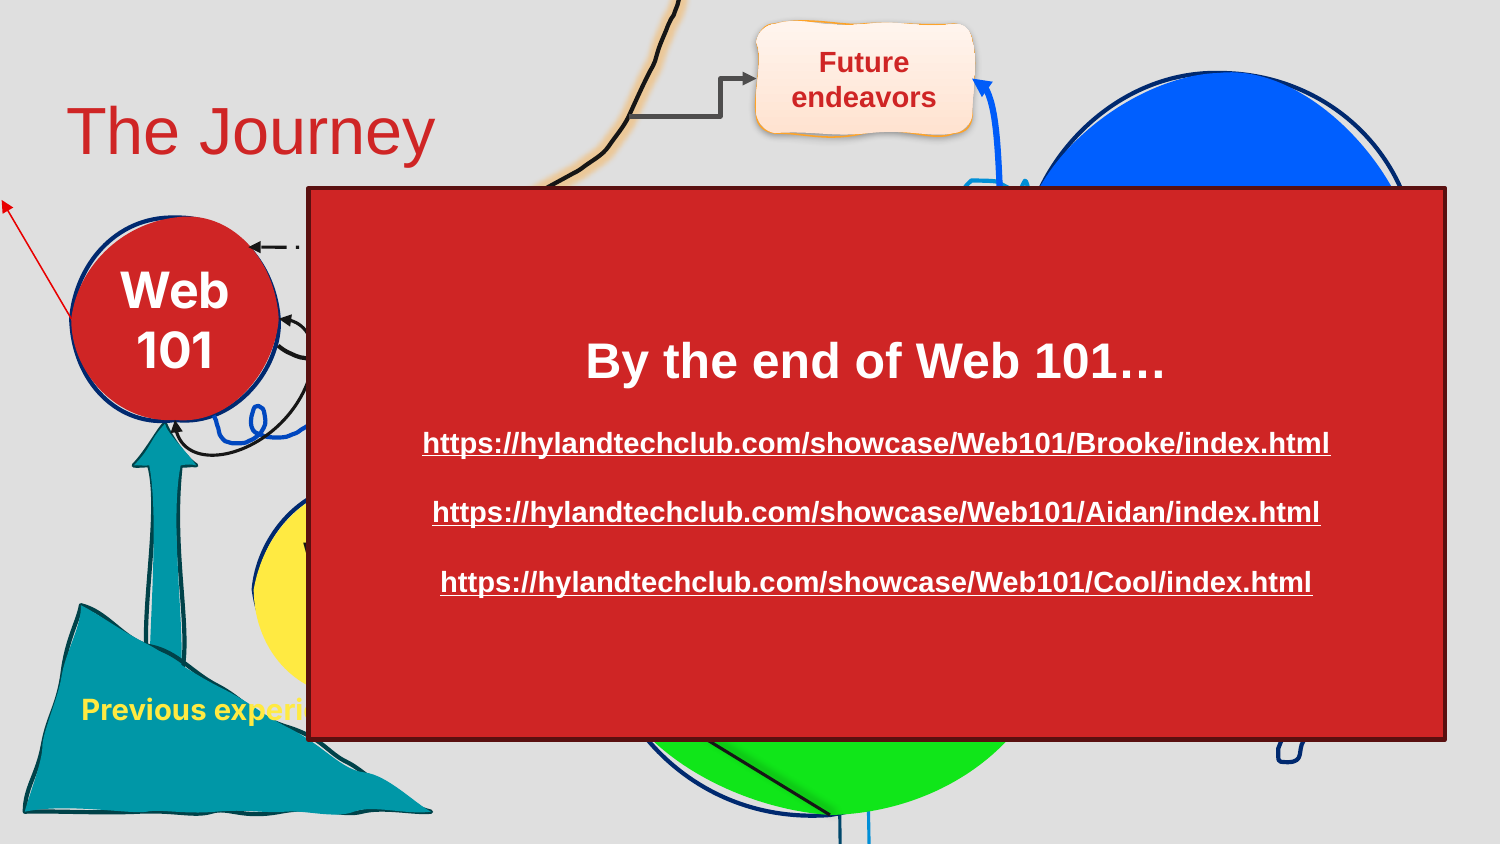

Future endeavors
# The Journey
High School Internship

By the end of Web 101…

https://hylandtechclub.com/showcase/Web101/Brooke/index.html

https://hylandtechclub.com/showcase/Web101/Aidan/index.html

https://hylandtechclub.com/showcase/Web101/Cool/index.html
Web 103

Web 101

Hyland Hackathon

Web 102

Previous experience